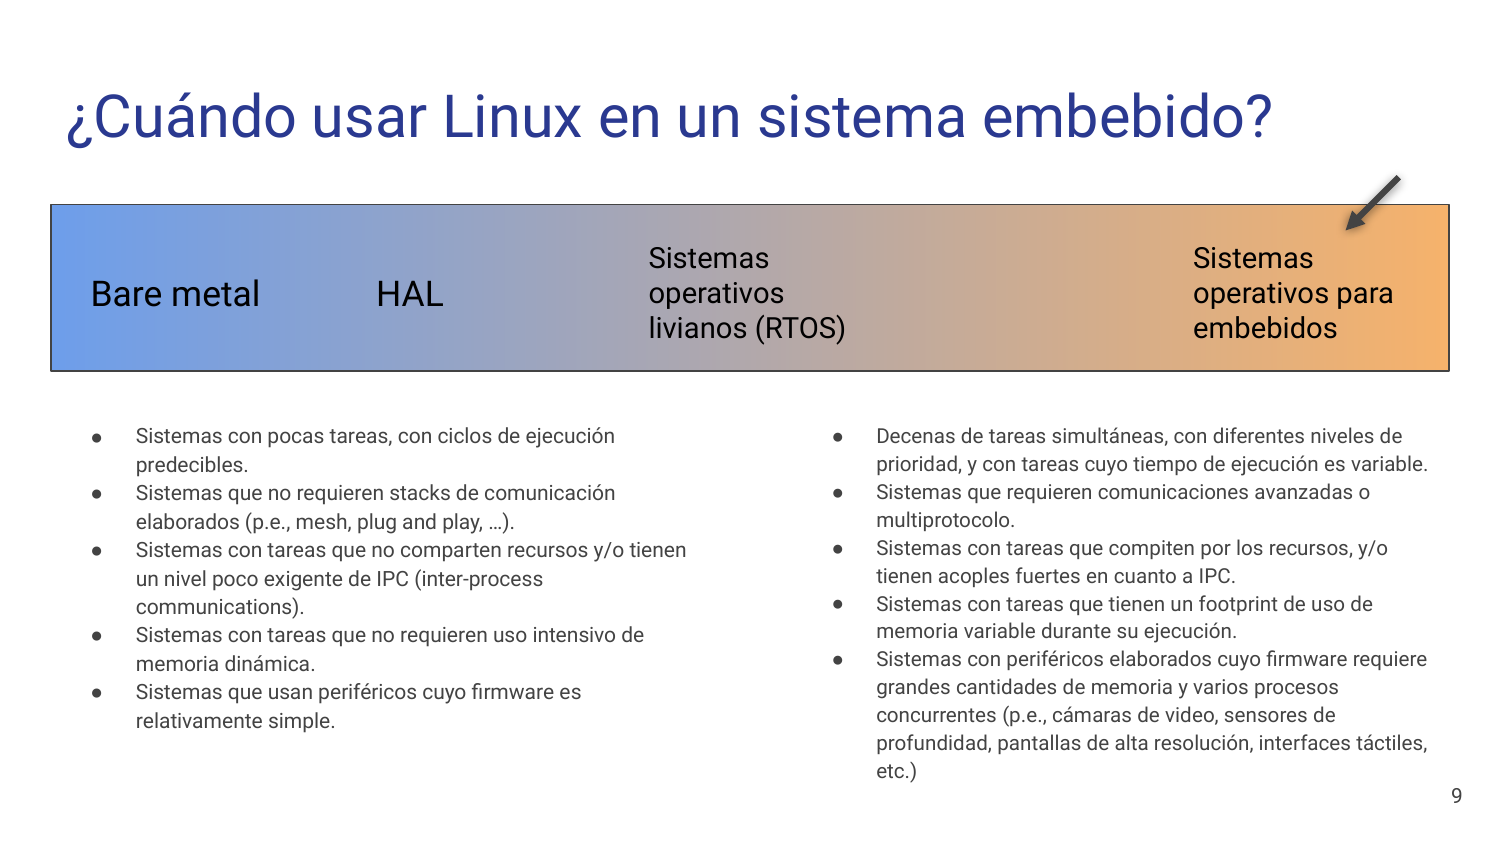

# ¿Cuándo usar Linux en un sistema embebido?

Sistemas operativos livianos (RTOS)
Sistemas operativos para embebidos
Bare metal
HAL
Sistemas con pocas tareas, con ciclos de ejecución predecibles.
Sistemas que no requieren stacks de comunicación elaborados (p.e., mesh, plug and play, …).
Sistemas con tareas que no comparten recursos y/o tienen un nivel poco exigente de IPC (inter-process communications).
Sistemas con tareas que no requieren uso intensivo de memoria dinámica.
Sistemas que usan periféricos cuyo firmware es relativamente simple.
Decenas de tareas simultáneas, con diferentes niveles de prioridad, y con tareas cuyo tiempo de ejecución es variable.
Sistemas que requieren comunicaciones avanzadas o multiprotocolo.
Sistemas con tareas que compiten por los recursos, y/o tienen acoples fuertes en cuanto a IPC.
Sistemas con tareas que tienen un footprint de uso de memoria variable durante su ejecución.
Sistemas con periféricos elaborados cuyo firmware requiere grandes cantidades de memoria y varios procesos concurrentes (p.e., cámaras de video, sensores de profundidad, pantallas de alta resolución, interfaces táctiles, etc.)
9